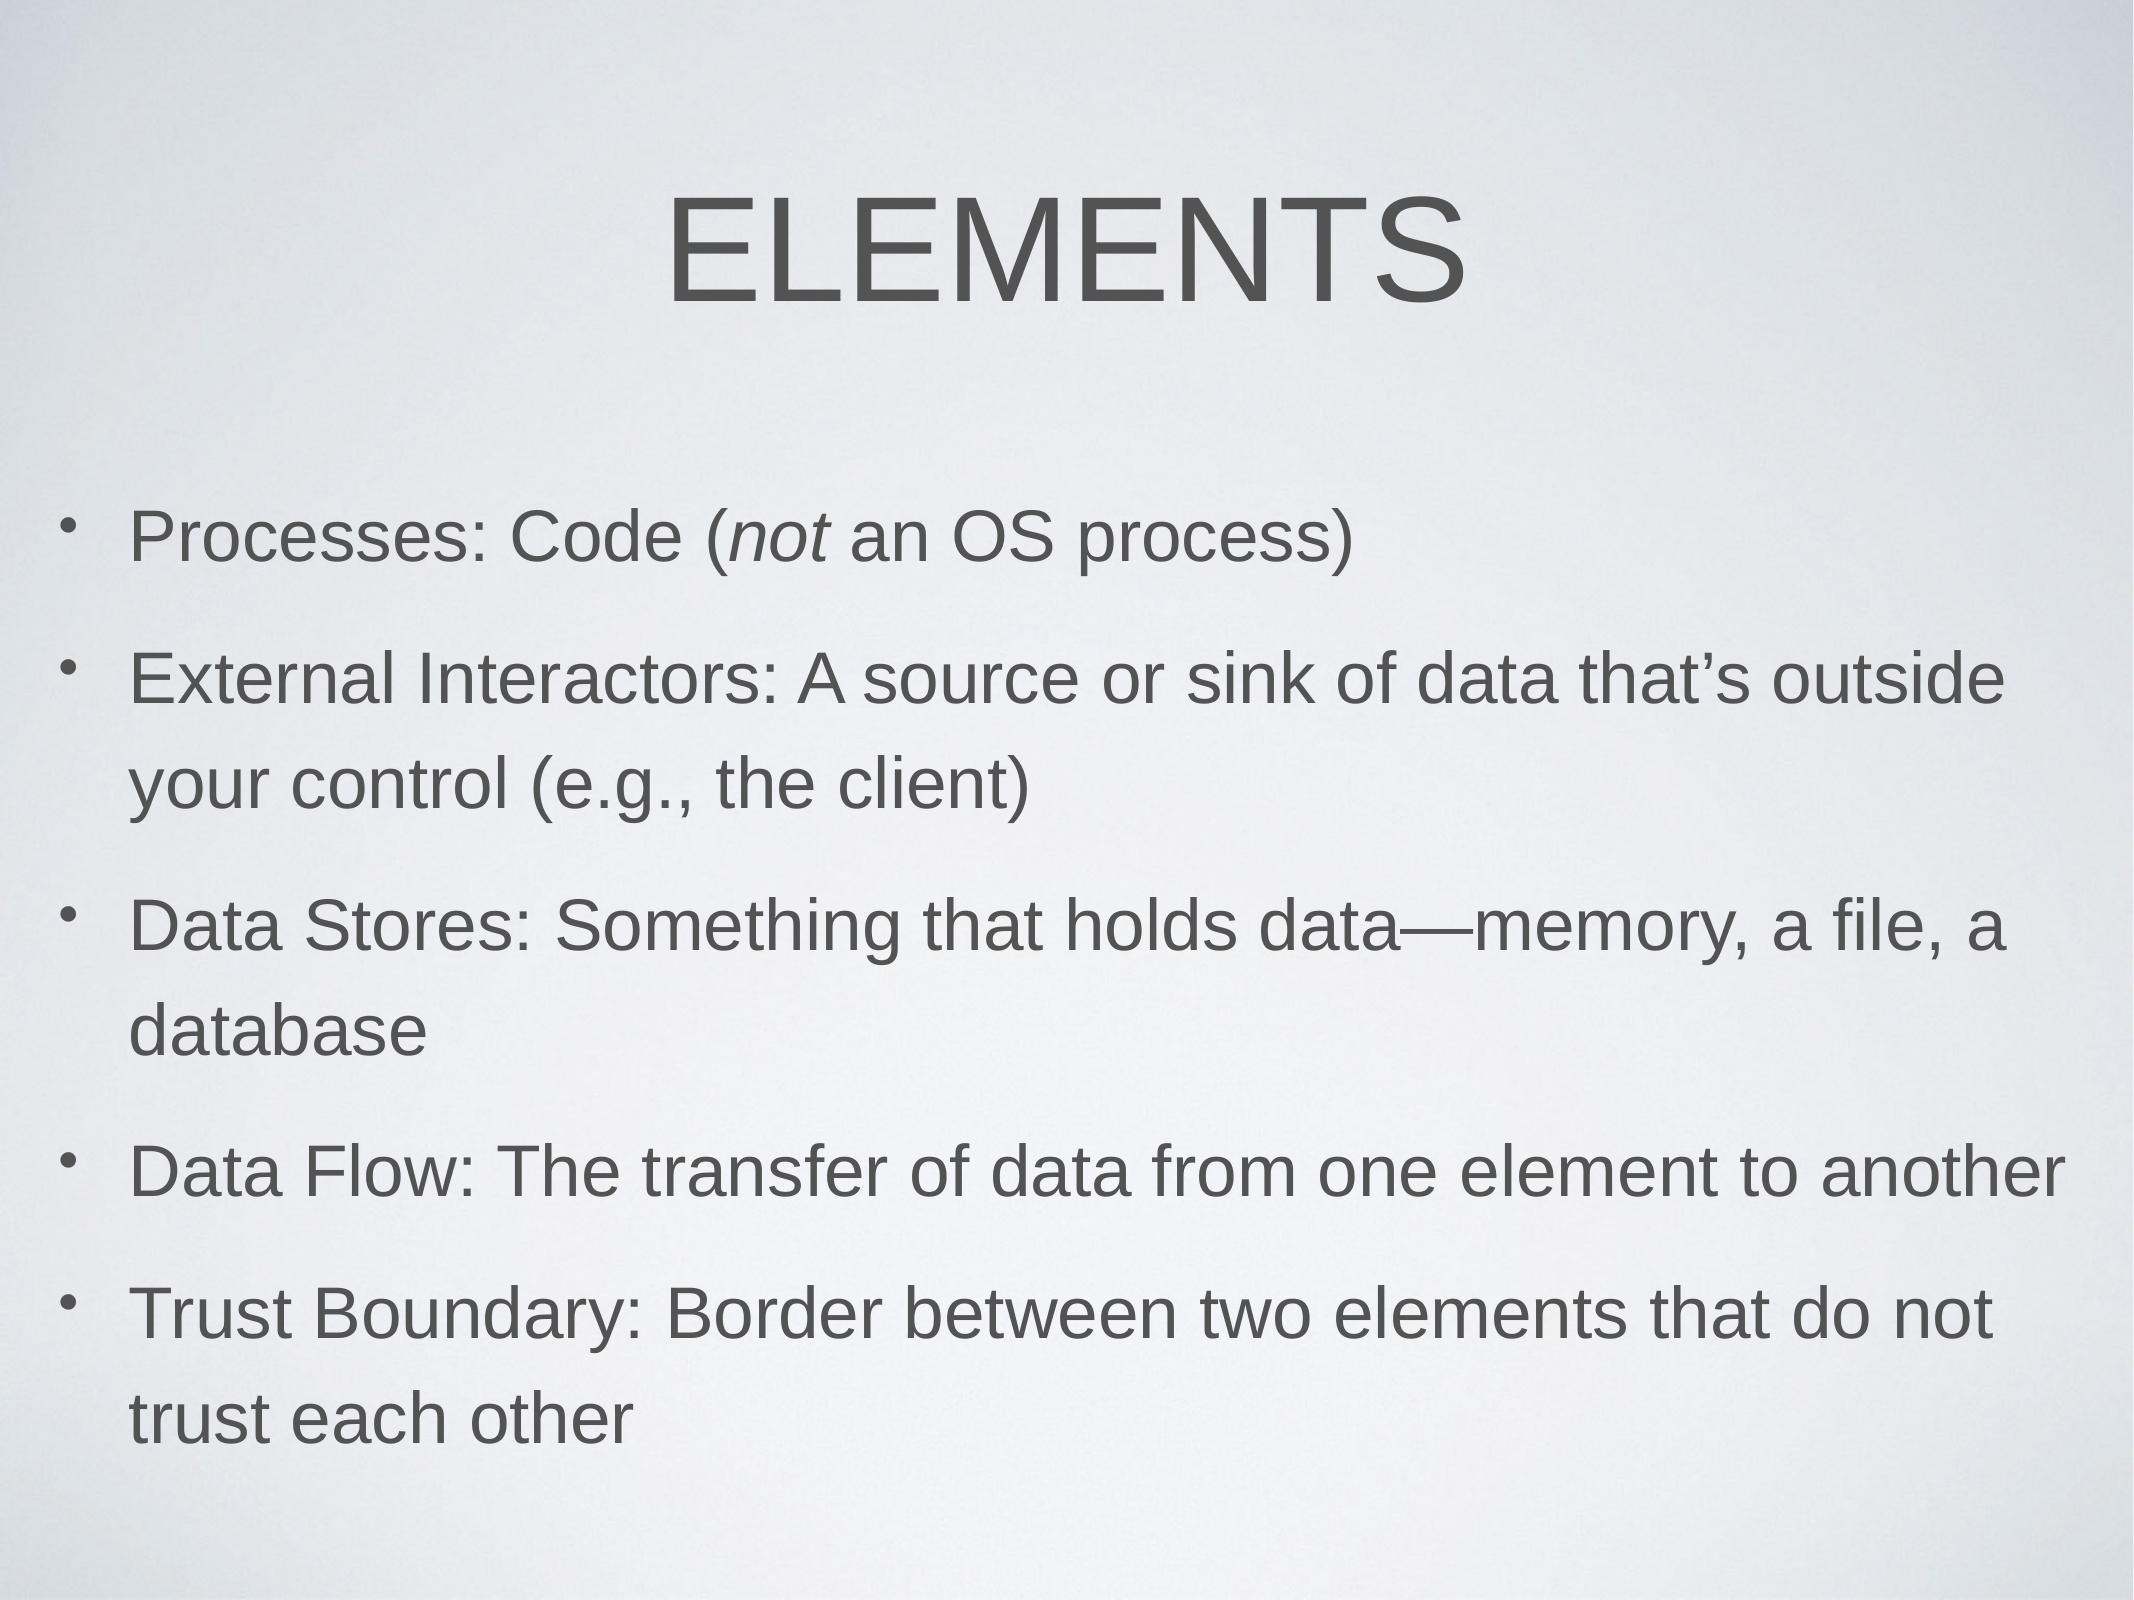

# Elements
Processes: Code (not an OS process)
External Interactors: A source or sink of data that’s outside your control (e.g., the client)
Data Stores: Something that holds data—memory, a file, a database
Data Flow: The transfer of data from one element to another
Trust Boundary: Border between two elements that do not trust each other